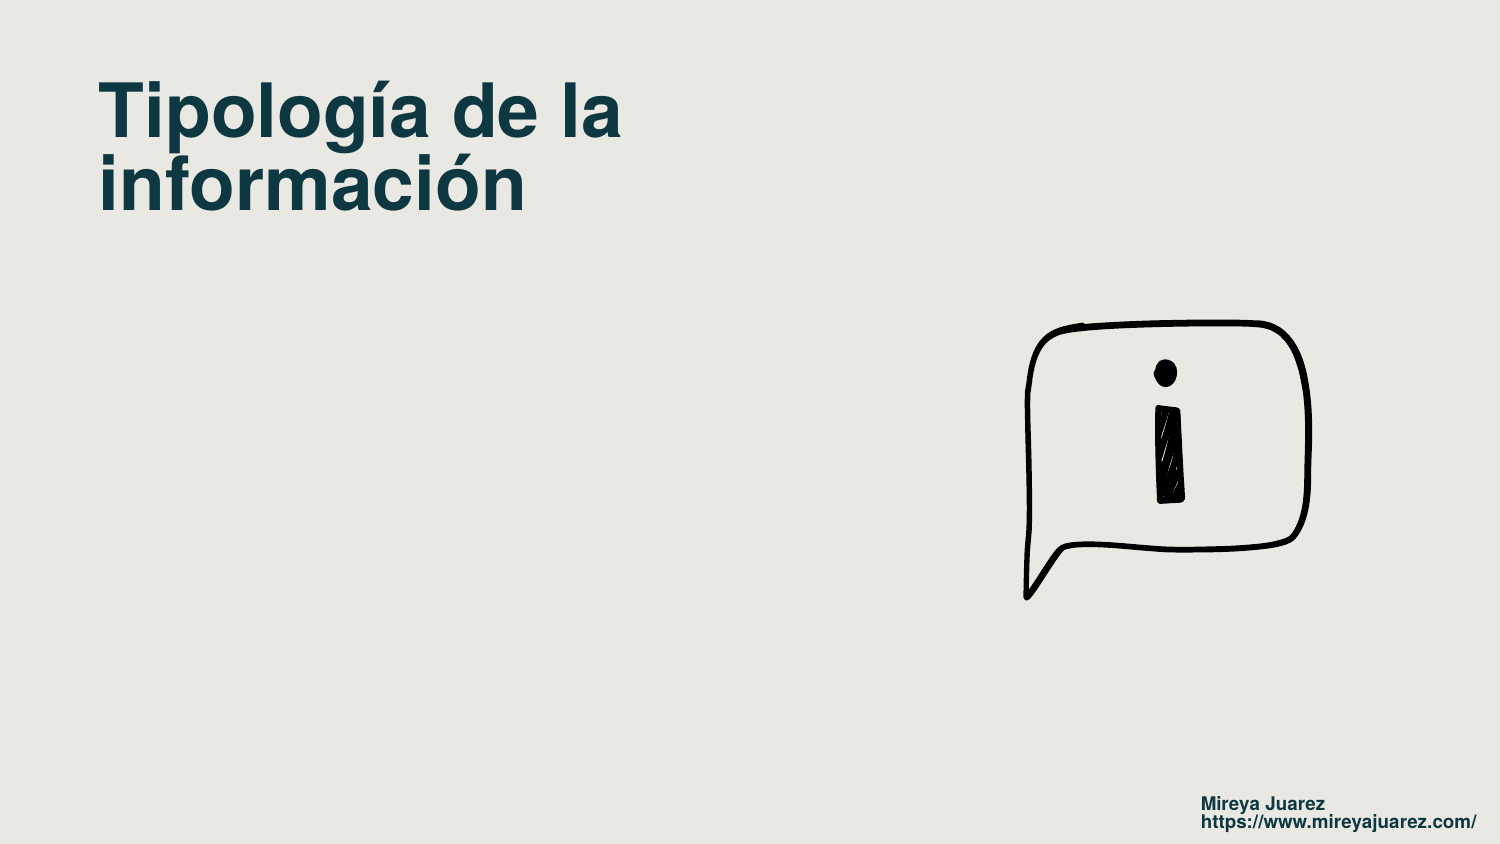

Tipología de la información

Mireya Juarez
https://www.mireyajuarez.com/